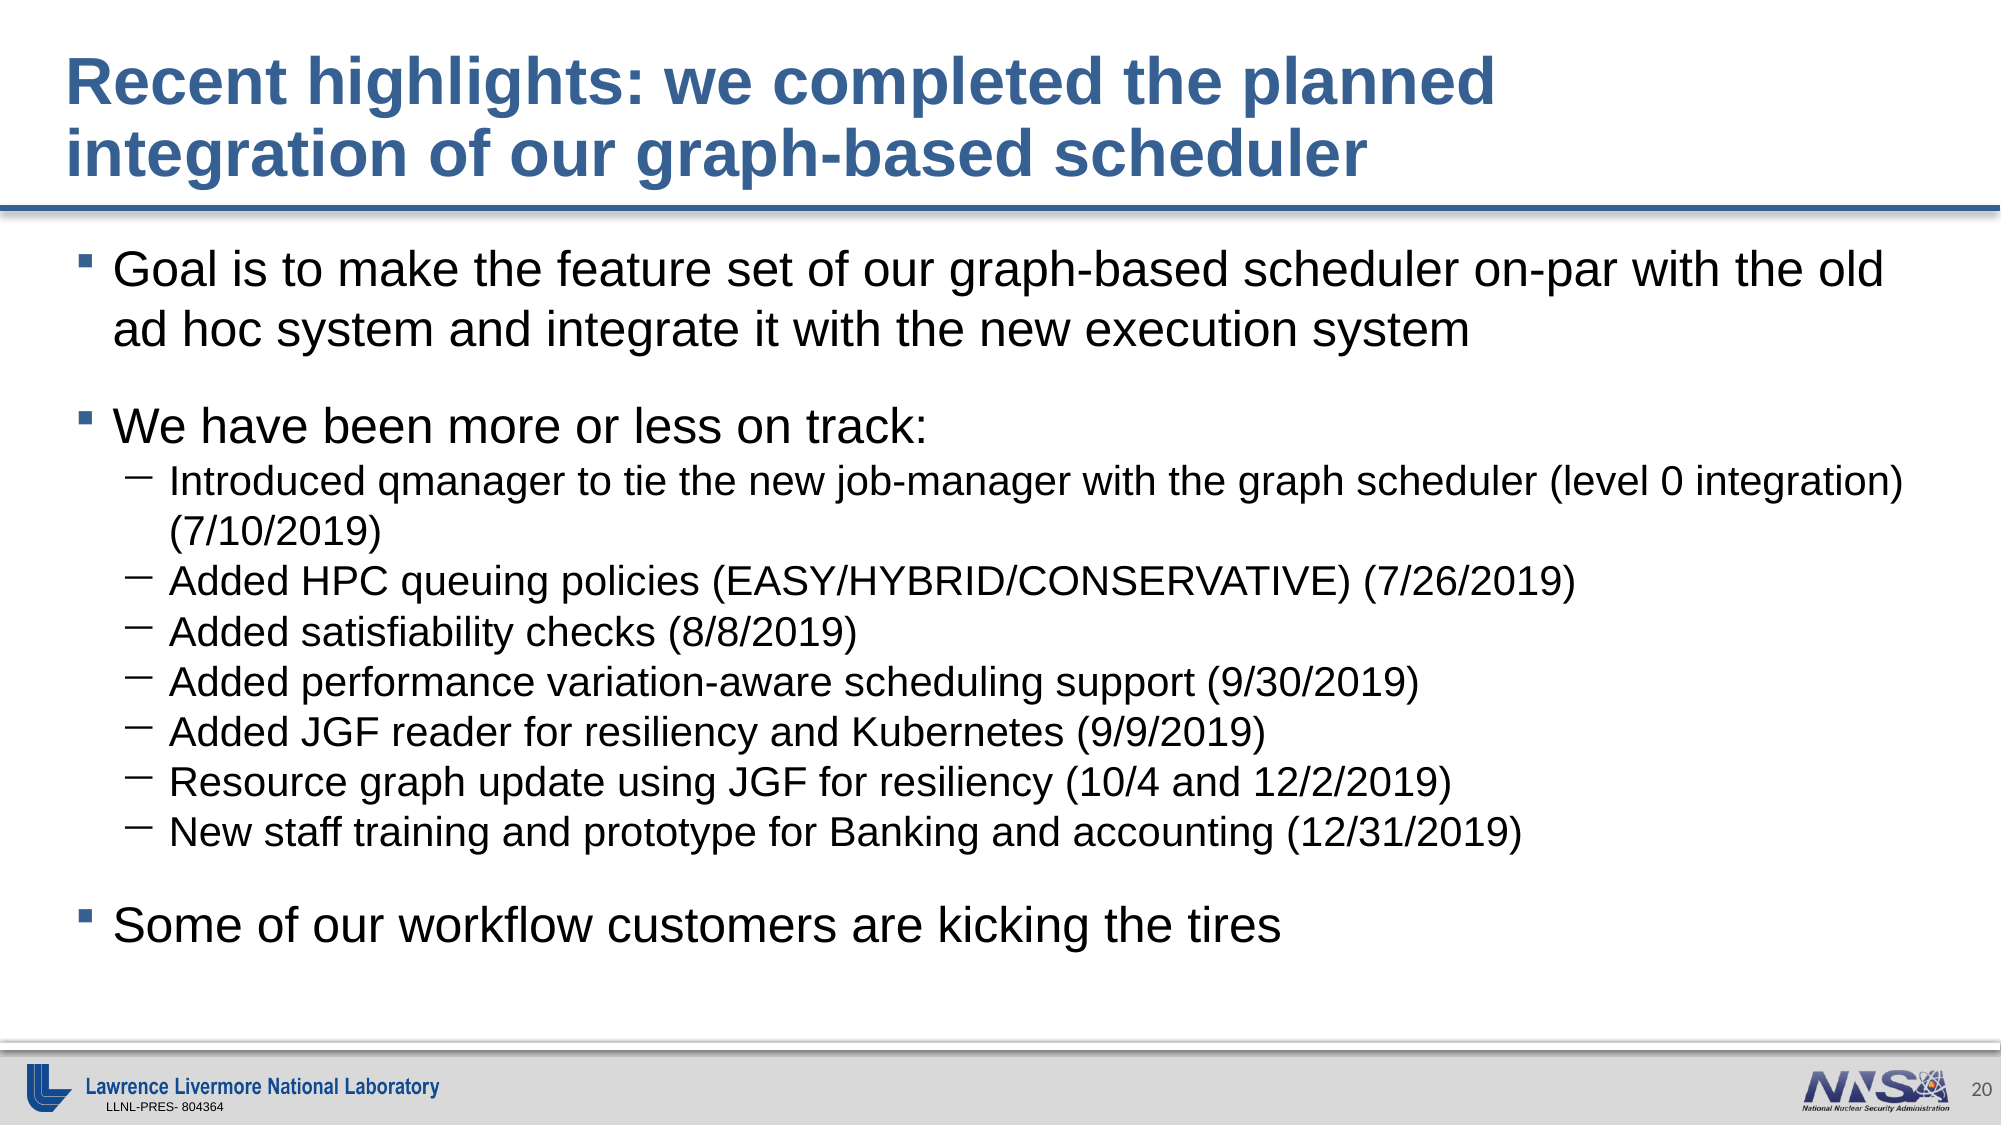

# Recent highlights: we completed the planned integration of our graph-based scheduler
Goal is to make the feature set of our graph-based scheduler on-par with the old ad hoc system and integrate it with the new execution system
We have been more or less on track:
Introduced qmanager to tie the new job-manager with the graph scheduler (level 0 integration) (7/10/2019)
Added HPC queuing policies (EASY/HYBRID/CONSERVATIVE) (7/26/2019)
Added satisfiability checks (8/8/2019)
Added performance variation-aware scheduling support (9/30/2019)
Added JGF reader for resiliency and Kubernetes (9/9/2019)
Resource graph update using JGF for resiliency (10/4 and 12/2/2019)
New staff training and prototype for Banking and accounting (12/31/2019)
Some of our workflow customers are kicking the tires